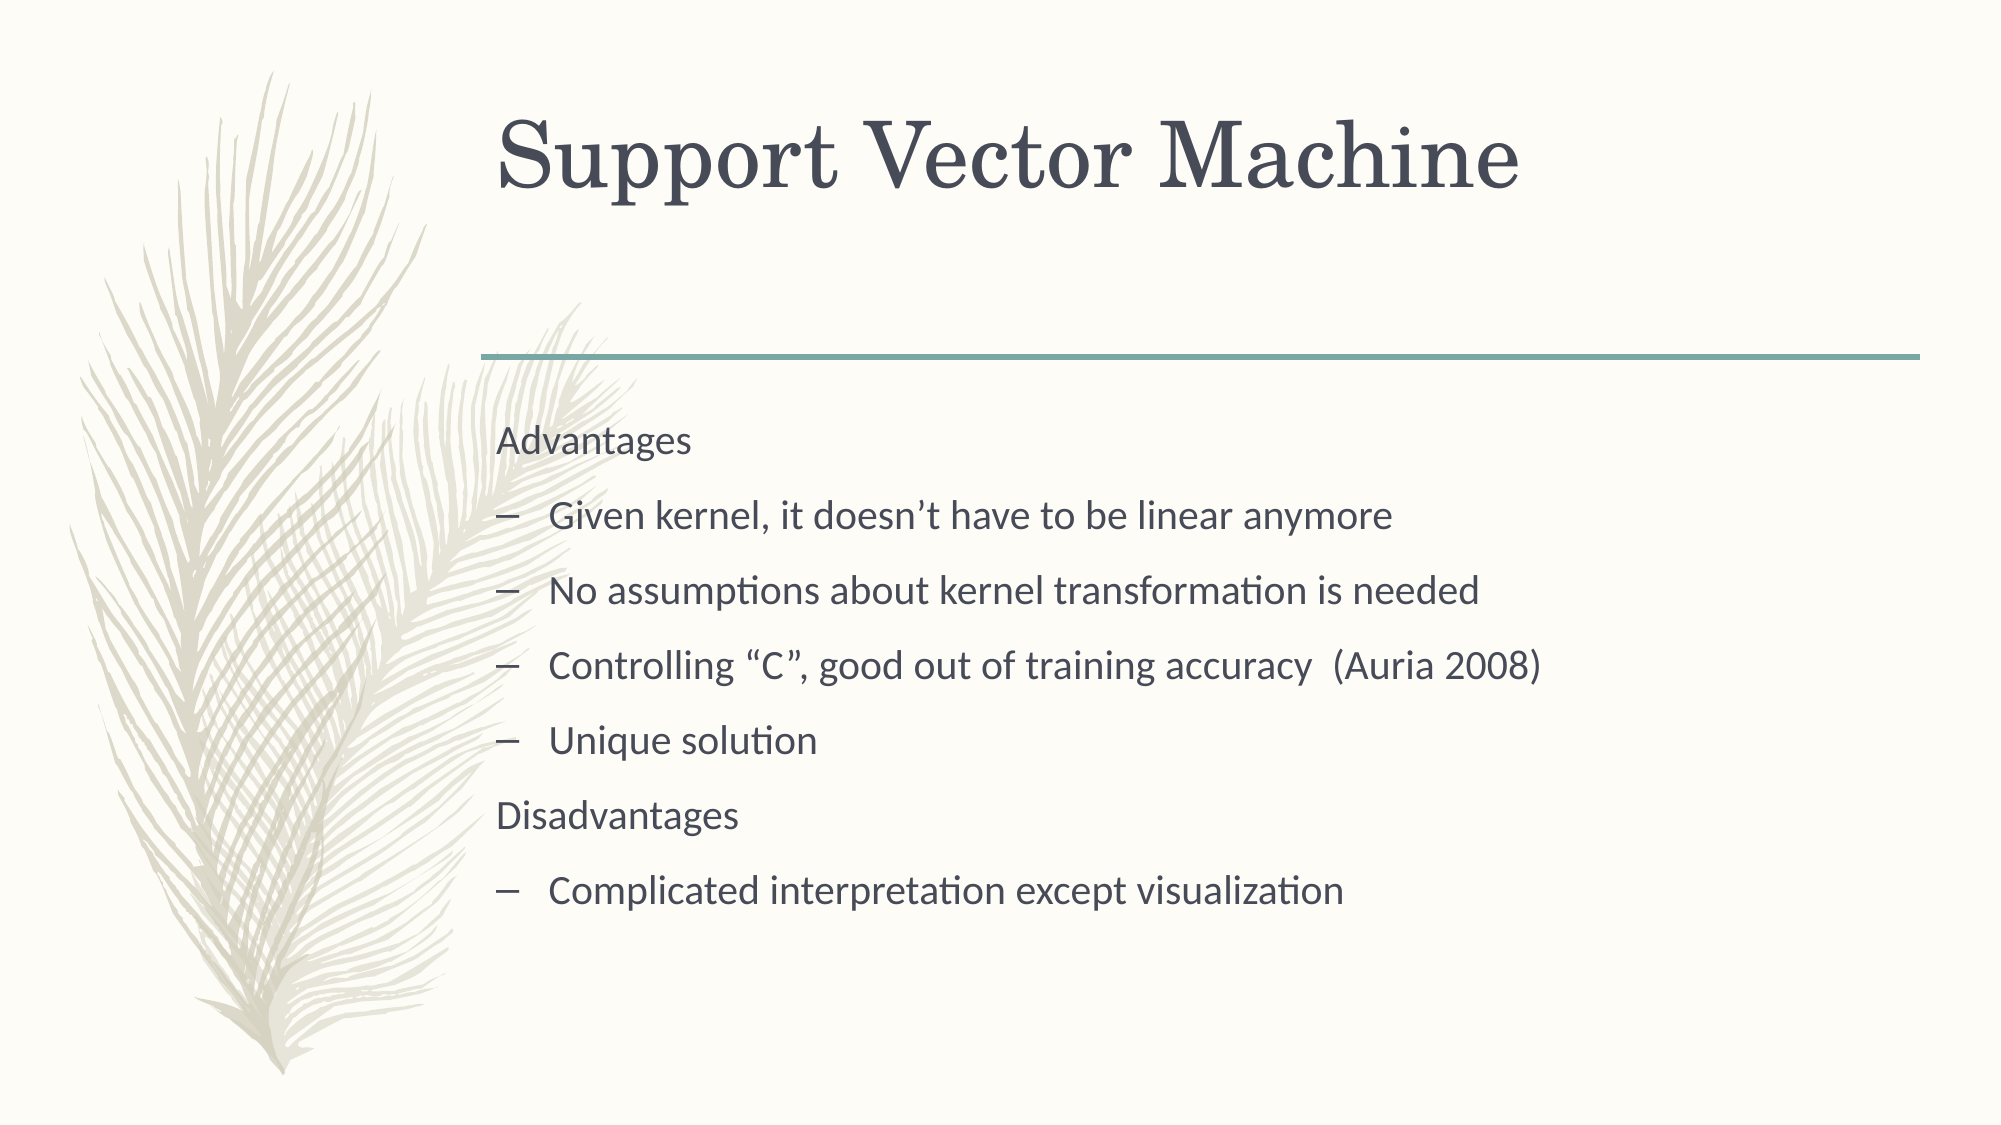

# Support Vector Machine
Advantages
Given kernel, it doesn’t have to be linear anymore
No assumptions about kernel transformation is needed
Controlling “C”, good out of training accuracy  (Auria 2008)
Unique solution
Disadvantages
Complicated interpretation except visualization